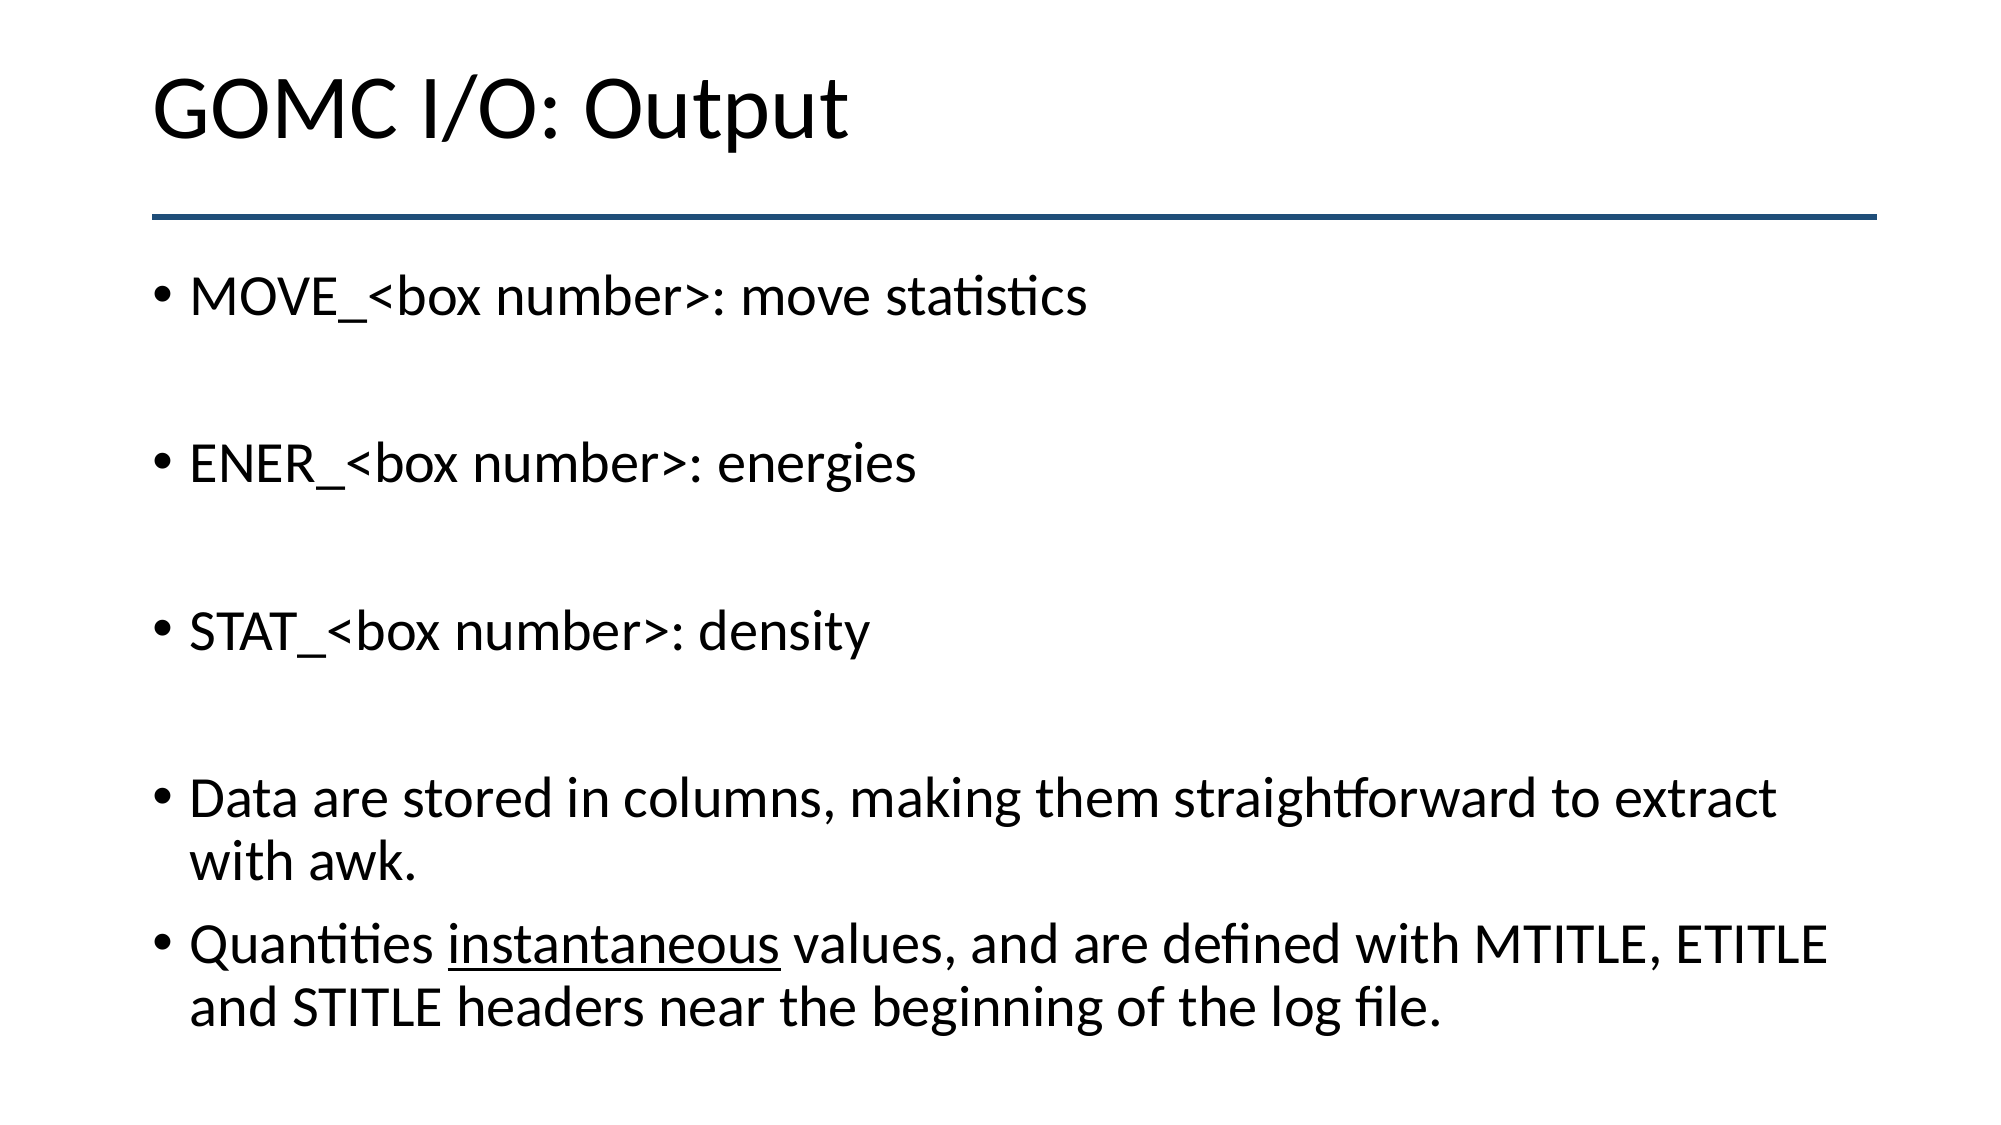

# GOMC I/O: Output
MOVE_<box number>: move statistics

ENER_<box number>: energies

STAT_<box number>: density

Data are stored in columns, making them straightforward to extract with awk.
Quantities instantaneous values, and are defined with MTITLE, ETITLE and STITLE headers near the beginning of the log file.